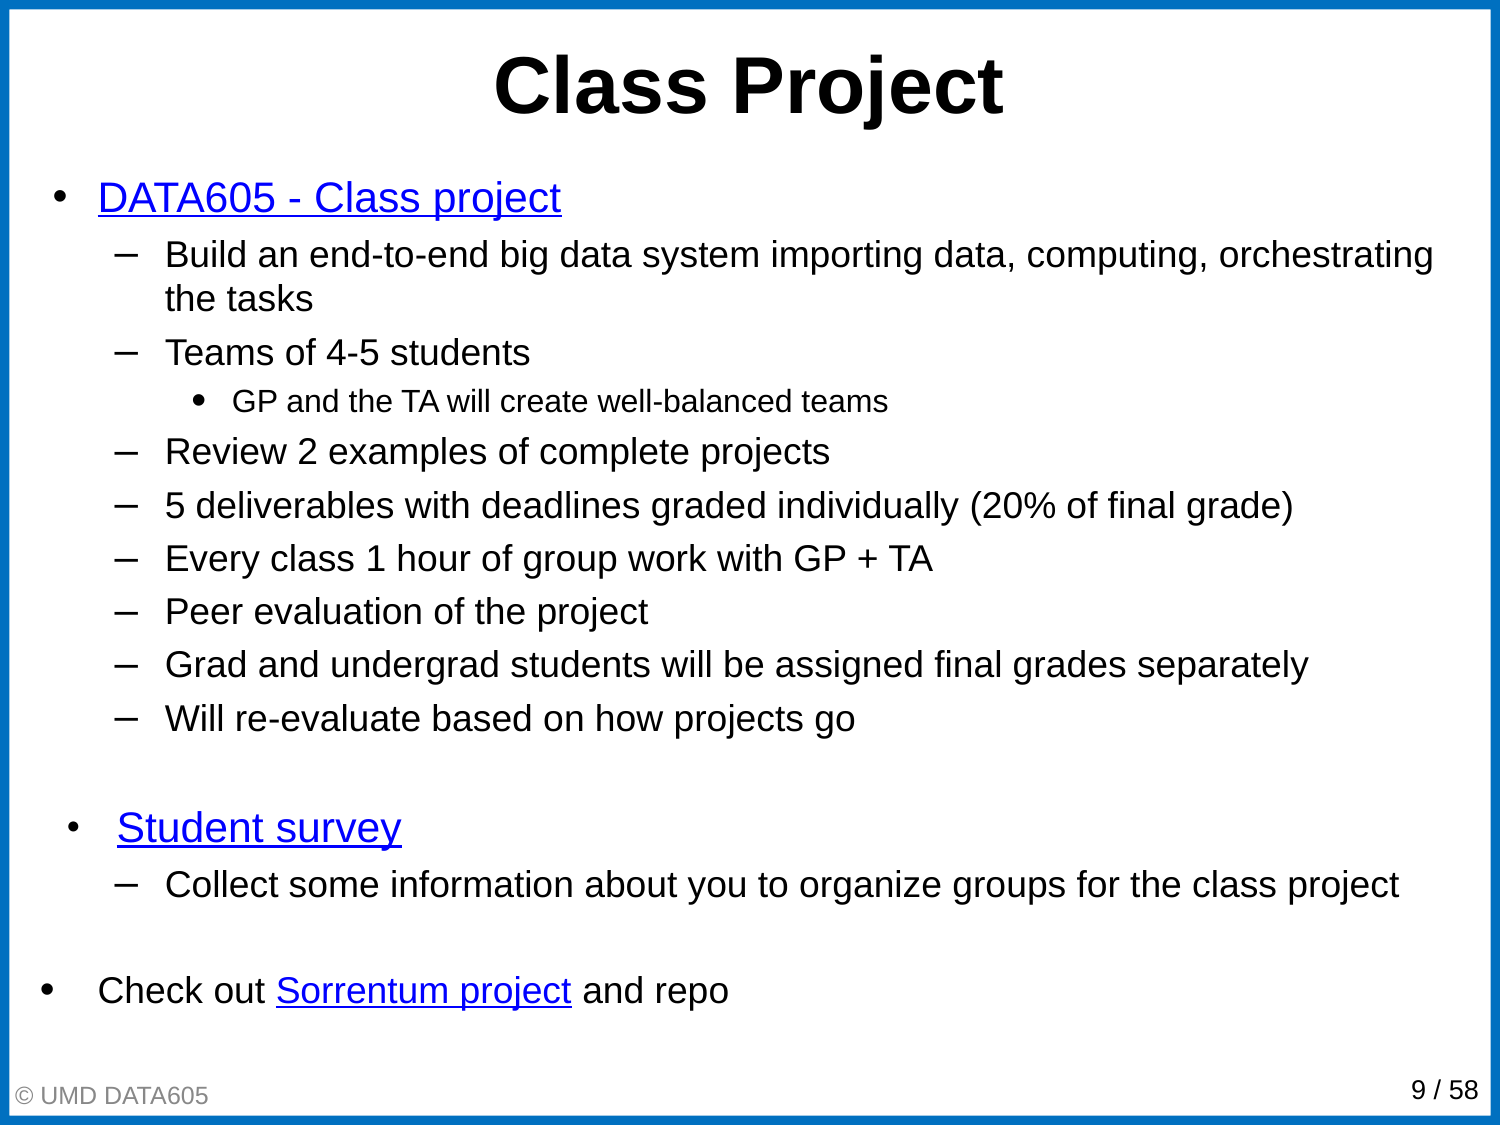

# Class Project
DATA605 - Class project
Build an end-to-end big data system importing data, computing, orchestrating the tasks
Teams of 4-5 students
GP and the TA will create well-balanced teams
Review 2 examples of complete projects
5 deliverables with deadlines graded individually (20% of final grade)
Every class 1 hour of group work with GP + TA
Peer evaluation of the project
Grad and undergrad students will be assigned final grades separately
Will re-evaluate based on how projects go

Student survey
Collect some information about you to organize groups for the class project

Check out Sorrentum project and repo
© UMD DATA605
9 / 58